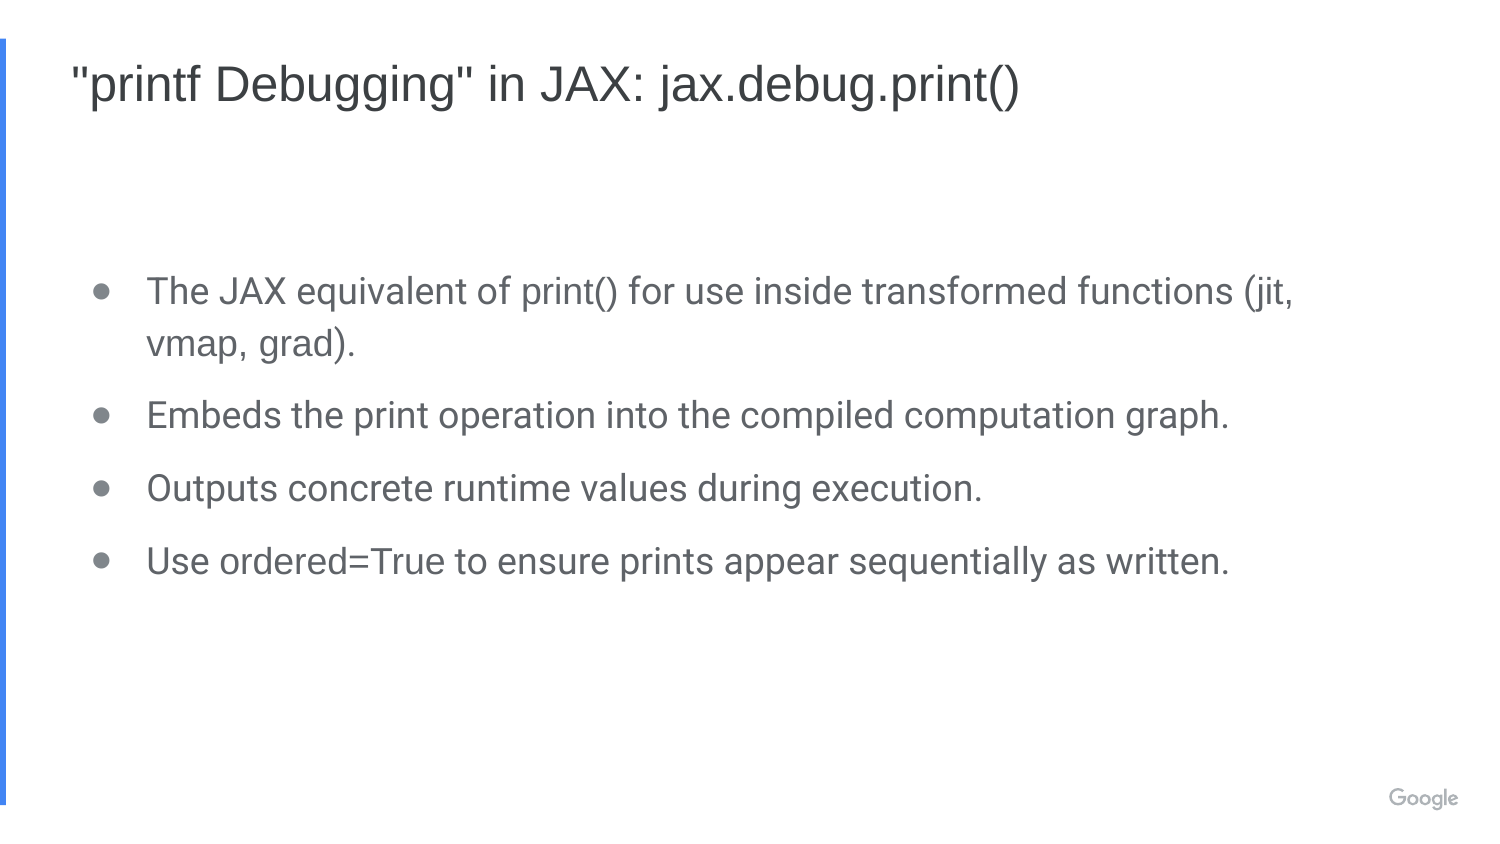

# "printf Debugging" in JAX: jax.debug.print()
The JAX equivalent of print() for use inside transformed functions (jit, vmap, grad).
Embeds the print operation into the compiled computation graph.
Outputs concrete runtime values during execution.
Use ordered=True to ensure prints appear sequentially as written.